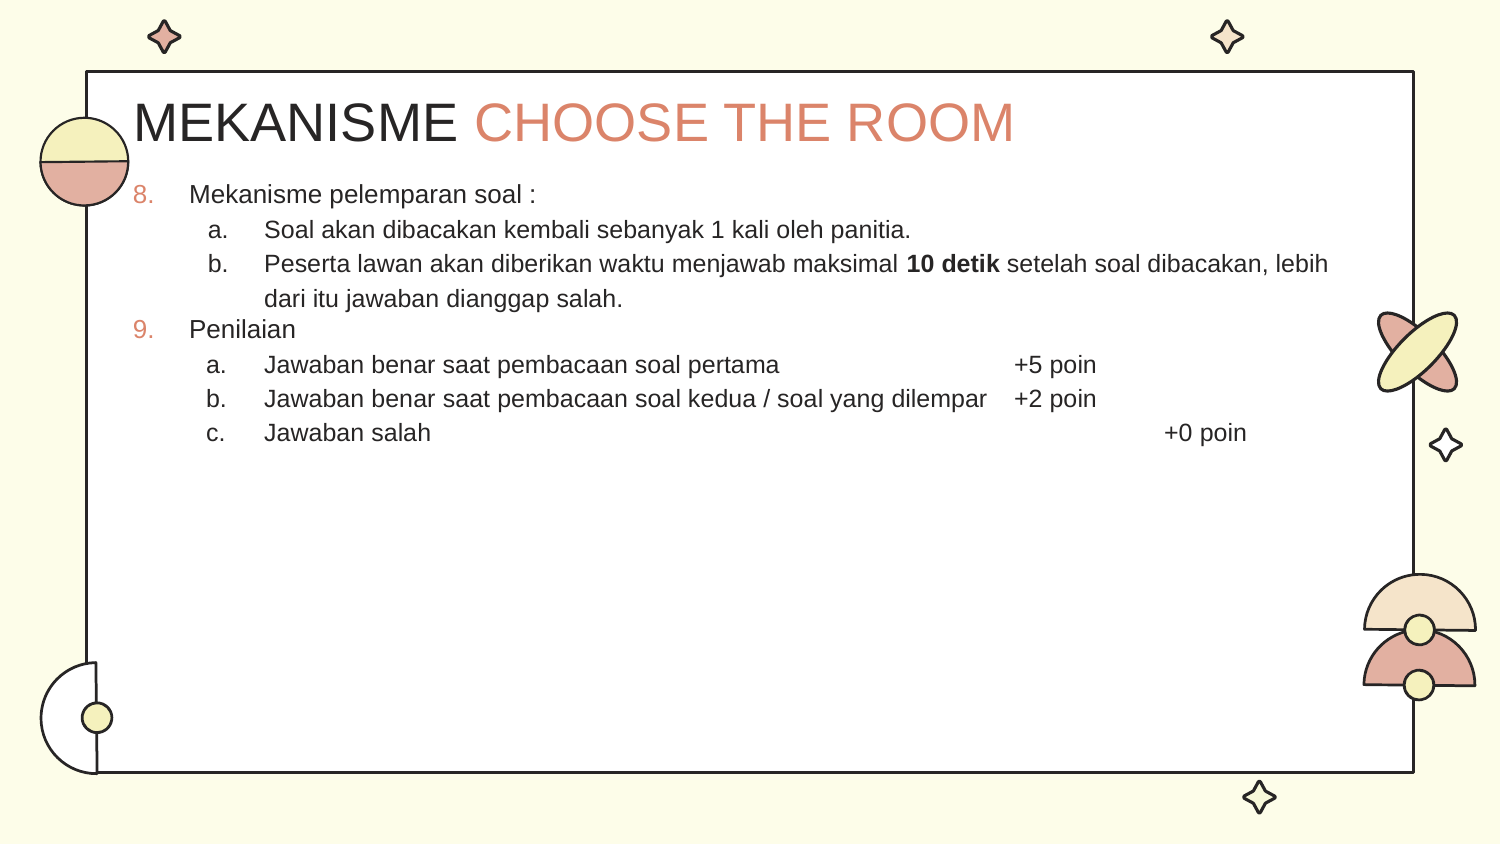

# MEKANISME CHOOSE THE ROOM

Mekanisme pelemparan soal :
Soal akan dibacakan kembali sebanyak 1 kali oleh panitia.
Peserta lawan akan diberikan waktu menjawab maksimal 10 detik setelah soal dibacakan, lebih dari itu jawaban dianggap salah.
Penilaian
Jawaban benar saat pembacaan soal pertama		+5 poin
Jawaban benar saat pembacaan soal kedua / soal yang dilempar  	+2 poin
Jawaban salah		                         		+0 poin